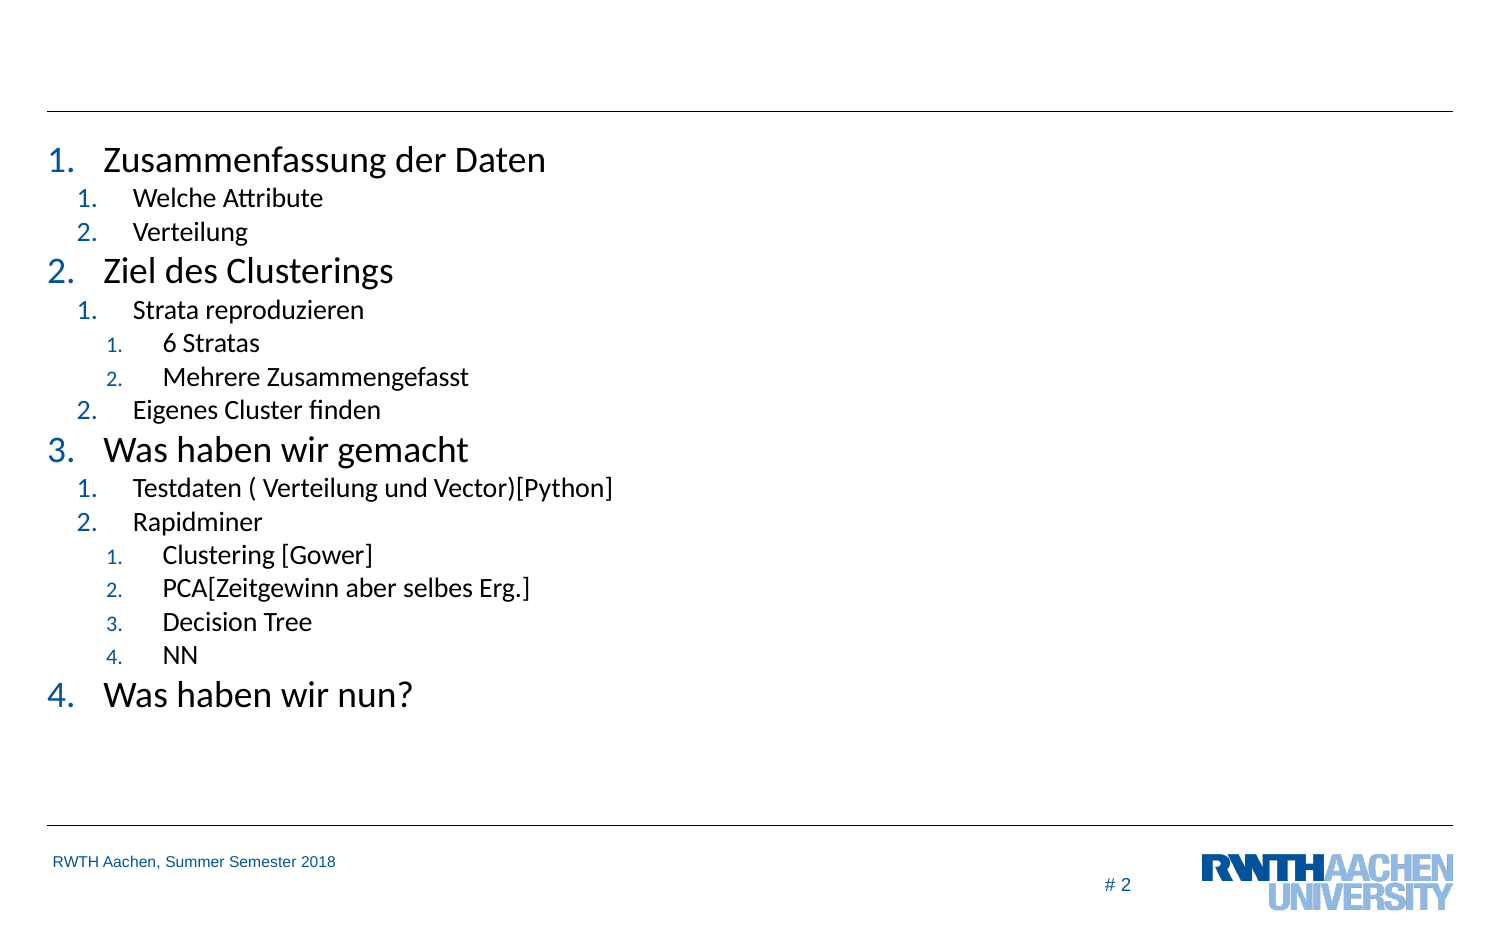

Zusammenfassung der Daten
Welche Attribute
Verteilung
Ziel des Clusterings
Strata reproduzieren
6 Stratas
Mehrere Zusammengefasst
Eigenes Cluster finden
Was haben wir gemacht
Testdaten ( Verteilung und Vector)[Python]
Rapidminer
Clustering [Gower]
PCA[Zeitgewinn aber selbes Erg.]
Decision Tree
NN
Was haben wir nun?

# 2